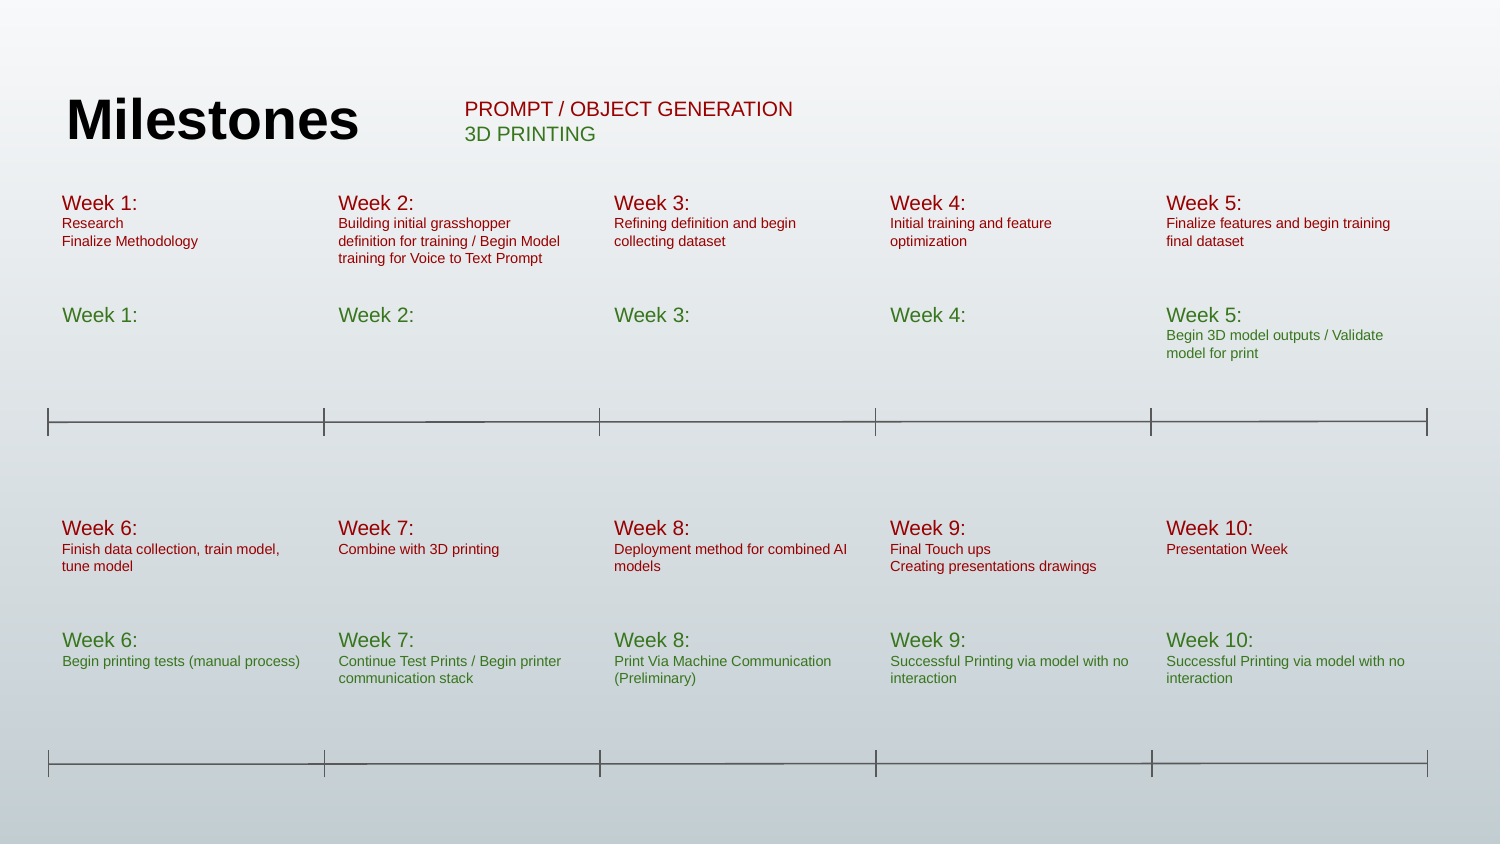

# Milestones
PROMPT / OBJECT GENERATION
3D PRINTING
Week 1:
Research
Finalize Methodology
Week 2:
Building initial grasshopper definition for training / Begin Model training for Voice to Text Prompt
Week 3:
Refining definition and begin collecting dataset
Week 4:
Initial training and feature optimization
Week 5:
Finalize features and begin training final dataset
Week 1:

Week 2:

Week 3:

Week 4:
Week 5:
Begin 3D model outputs / Validate model for print
Week 6:
Finish data collection, train model, tune model
Week 7:
Combine with 3D printing
Week 8:
Deployment method for combined AI models
Week 9:
Final Touch ups
Creating presentations drawings
Week 10:
Presentation Week
Week 6:
Begin printing tests (manual process)
Week 7:
Continue Test Prints / Begin printer communication stack
Week 8:
Print Via Machine Communication (Preliminary)
Week 9:
Successful Printing via model with no interaction
Week 10:
Successful Printing via model with no interaction